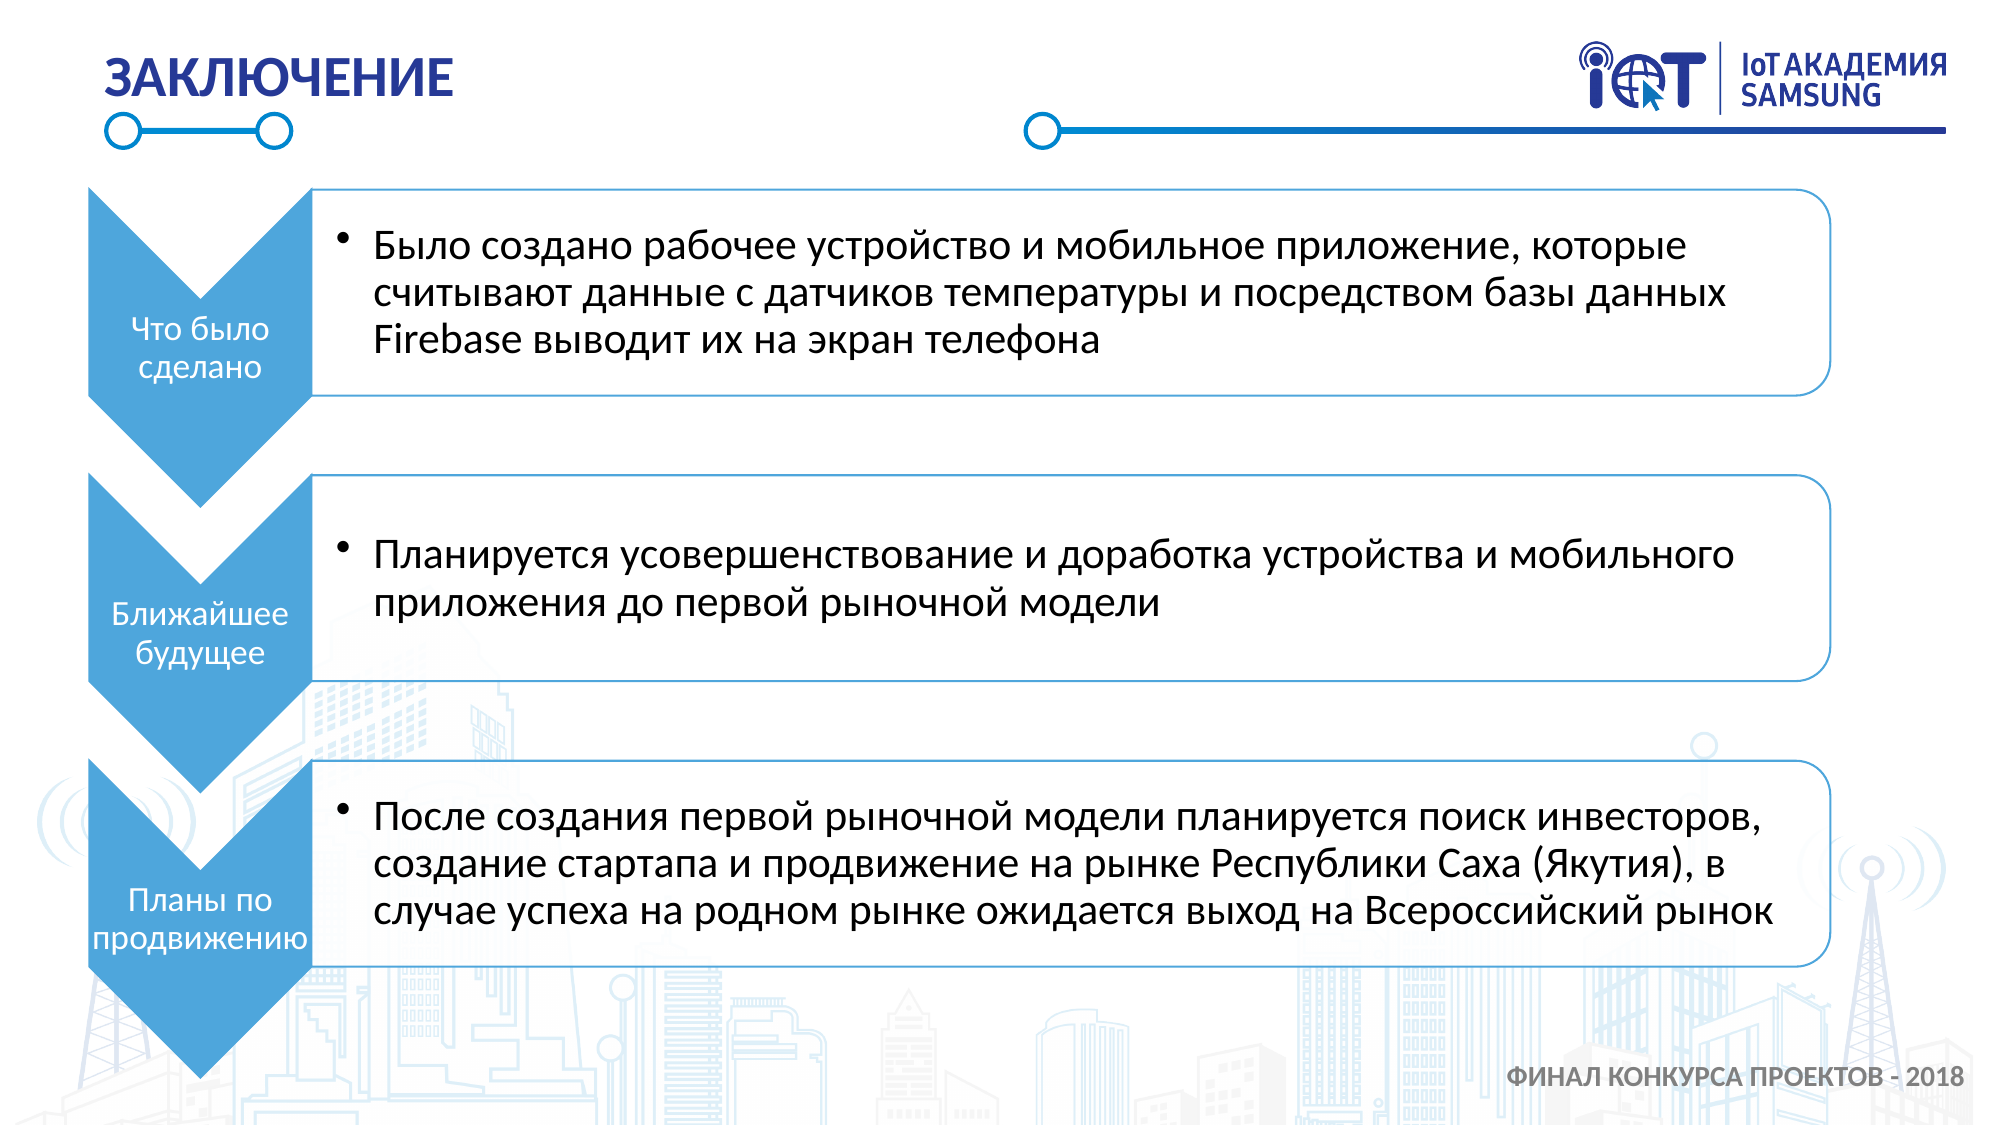

# ЗАКЛЮЧЕНИЕ
Что было сделано
Было создано рабочее устройство и мобильное приложение, которые считывают данные с датчиков температуры и посредством базы данных Firebase выводит их на экран телефона
Ближайшее будущее
Планируется усовершенствование и доработка устройства и мобильного приложения до первой рыночной модели
Планы по продвижению
После создания первой рыночной модели планируется поиск инвесторов, создание стартапа и продвижение на рынке Республики Саха (Якутия), в случае успеха на родном рынке ожидается выход на Всероссийский рынок